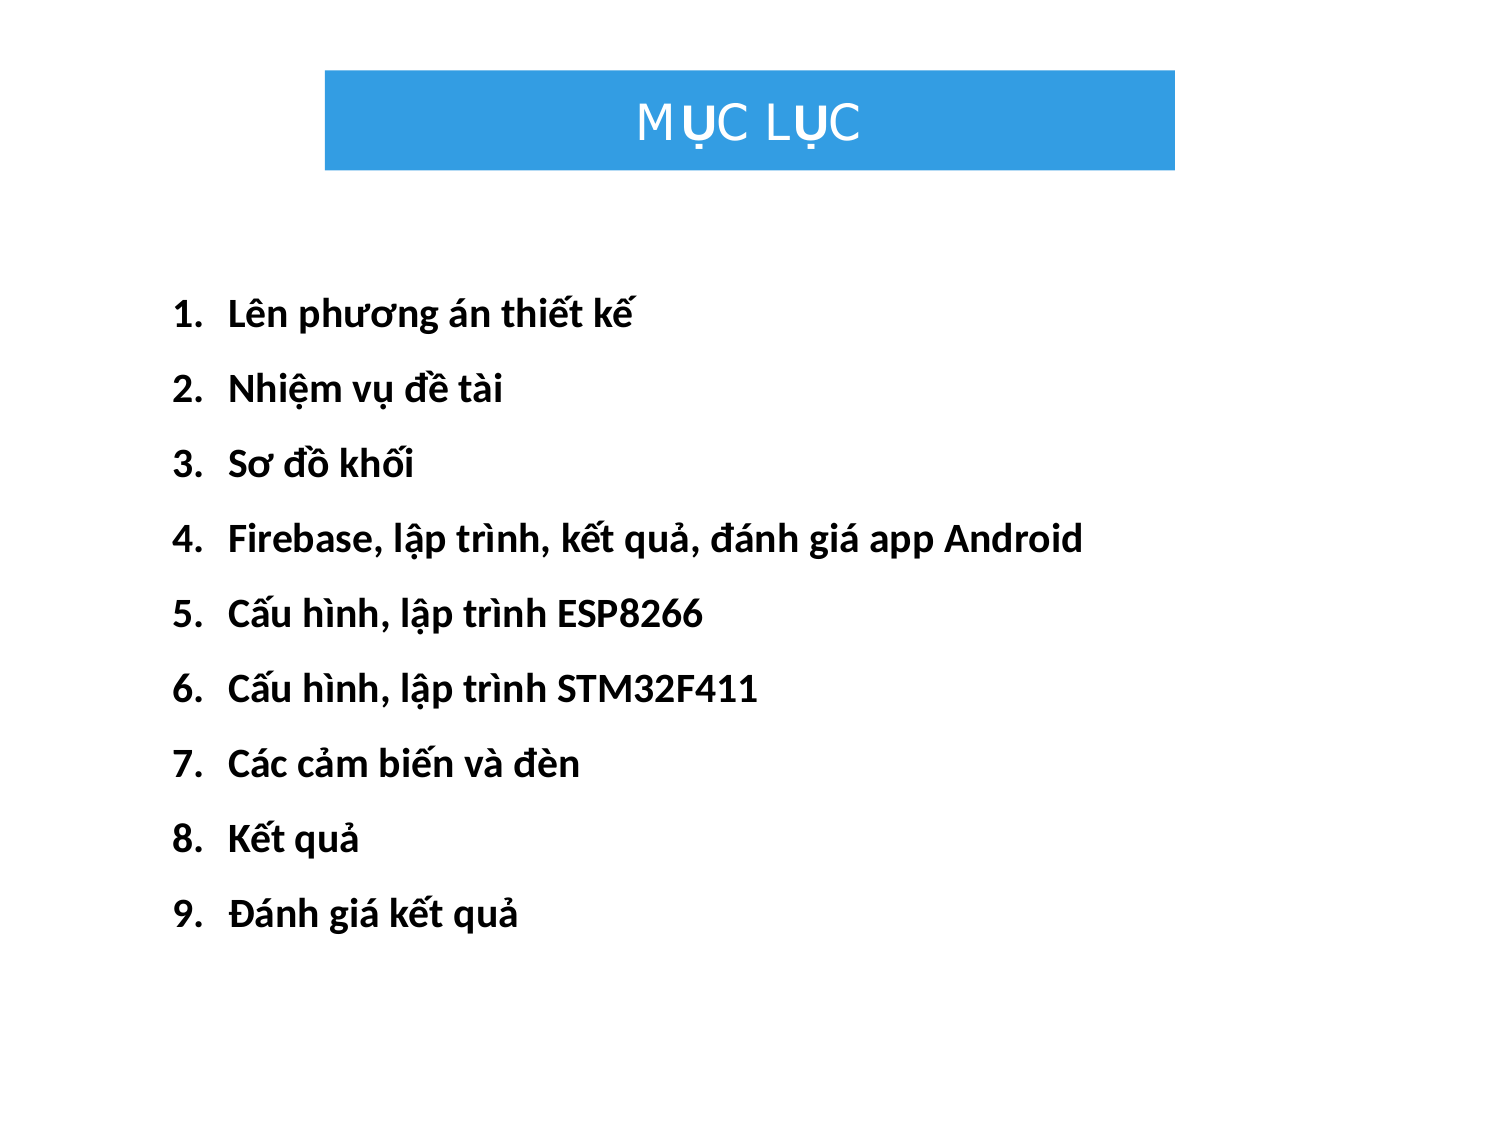

MỤC LỤC
Lên phương án thiết kế
Nhiệm vụ đề tài
Sơ đồ khối
Firebase, lập trình, kết quả, đánh giá app Android
Cấu hình, lập trình ESP8266
Cấu hình, lập trình STM32F411
Các cảm biến và đèn
Kết quả
Đánh giá kết quả